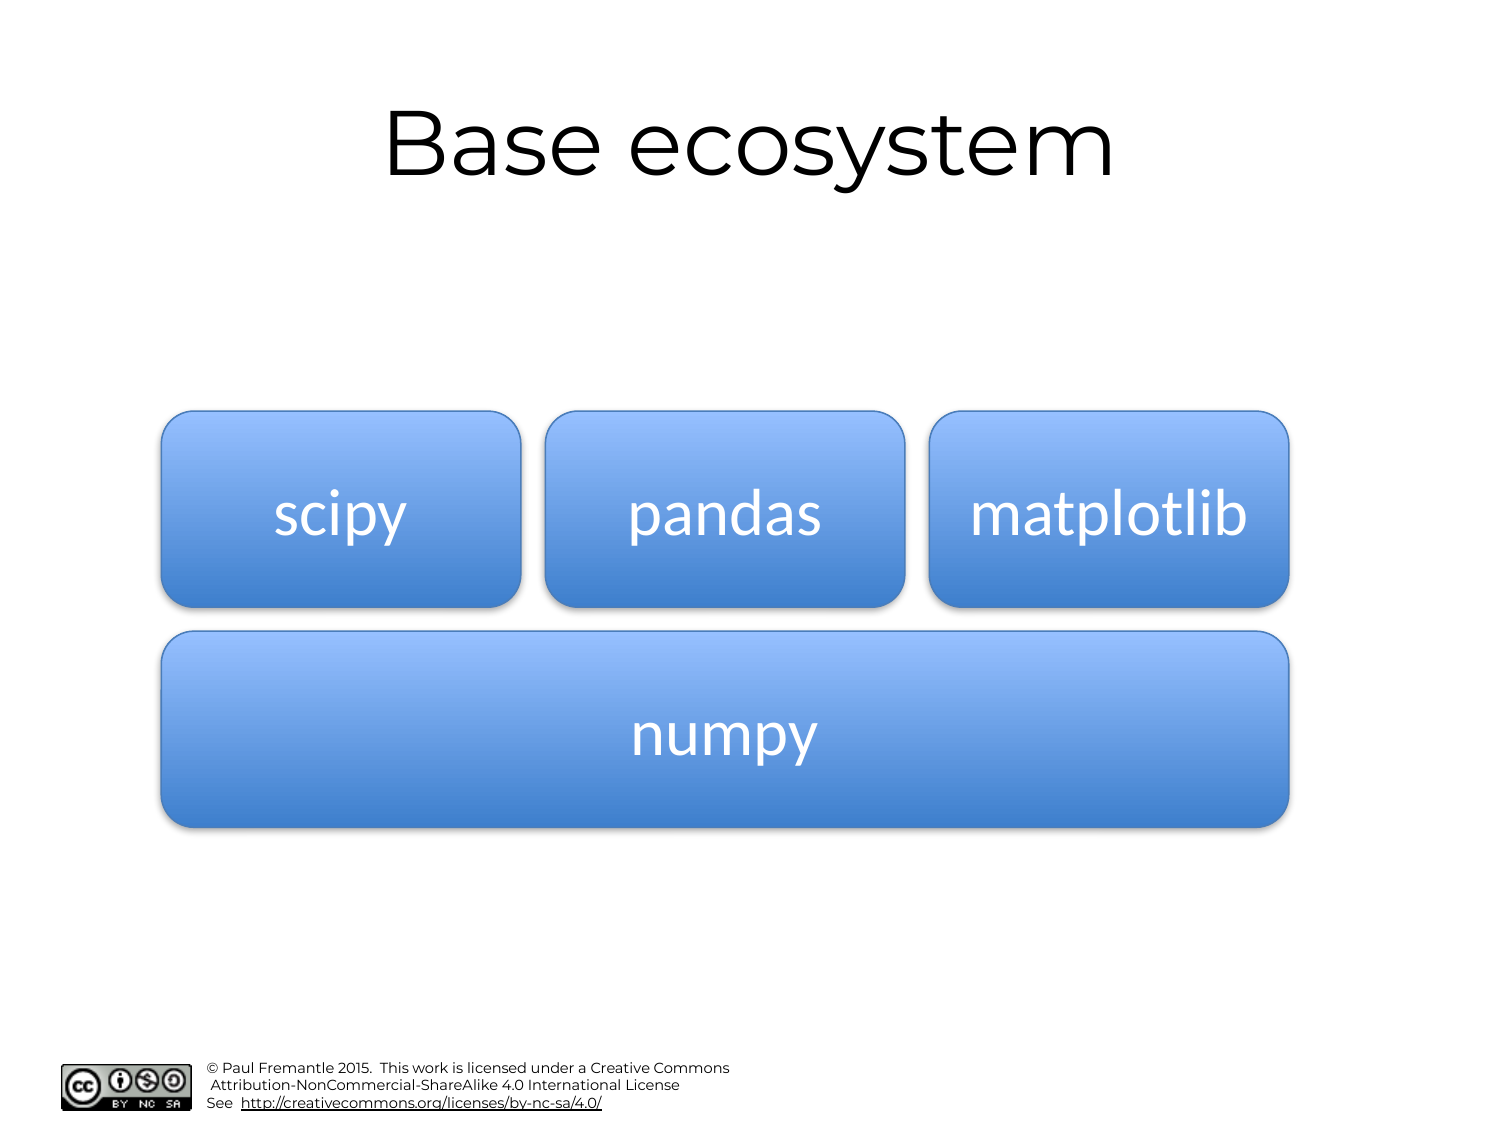

# Base ecosystem
scipy
pandas
matplotlib
numpy